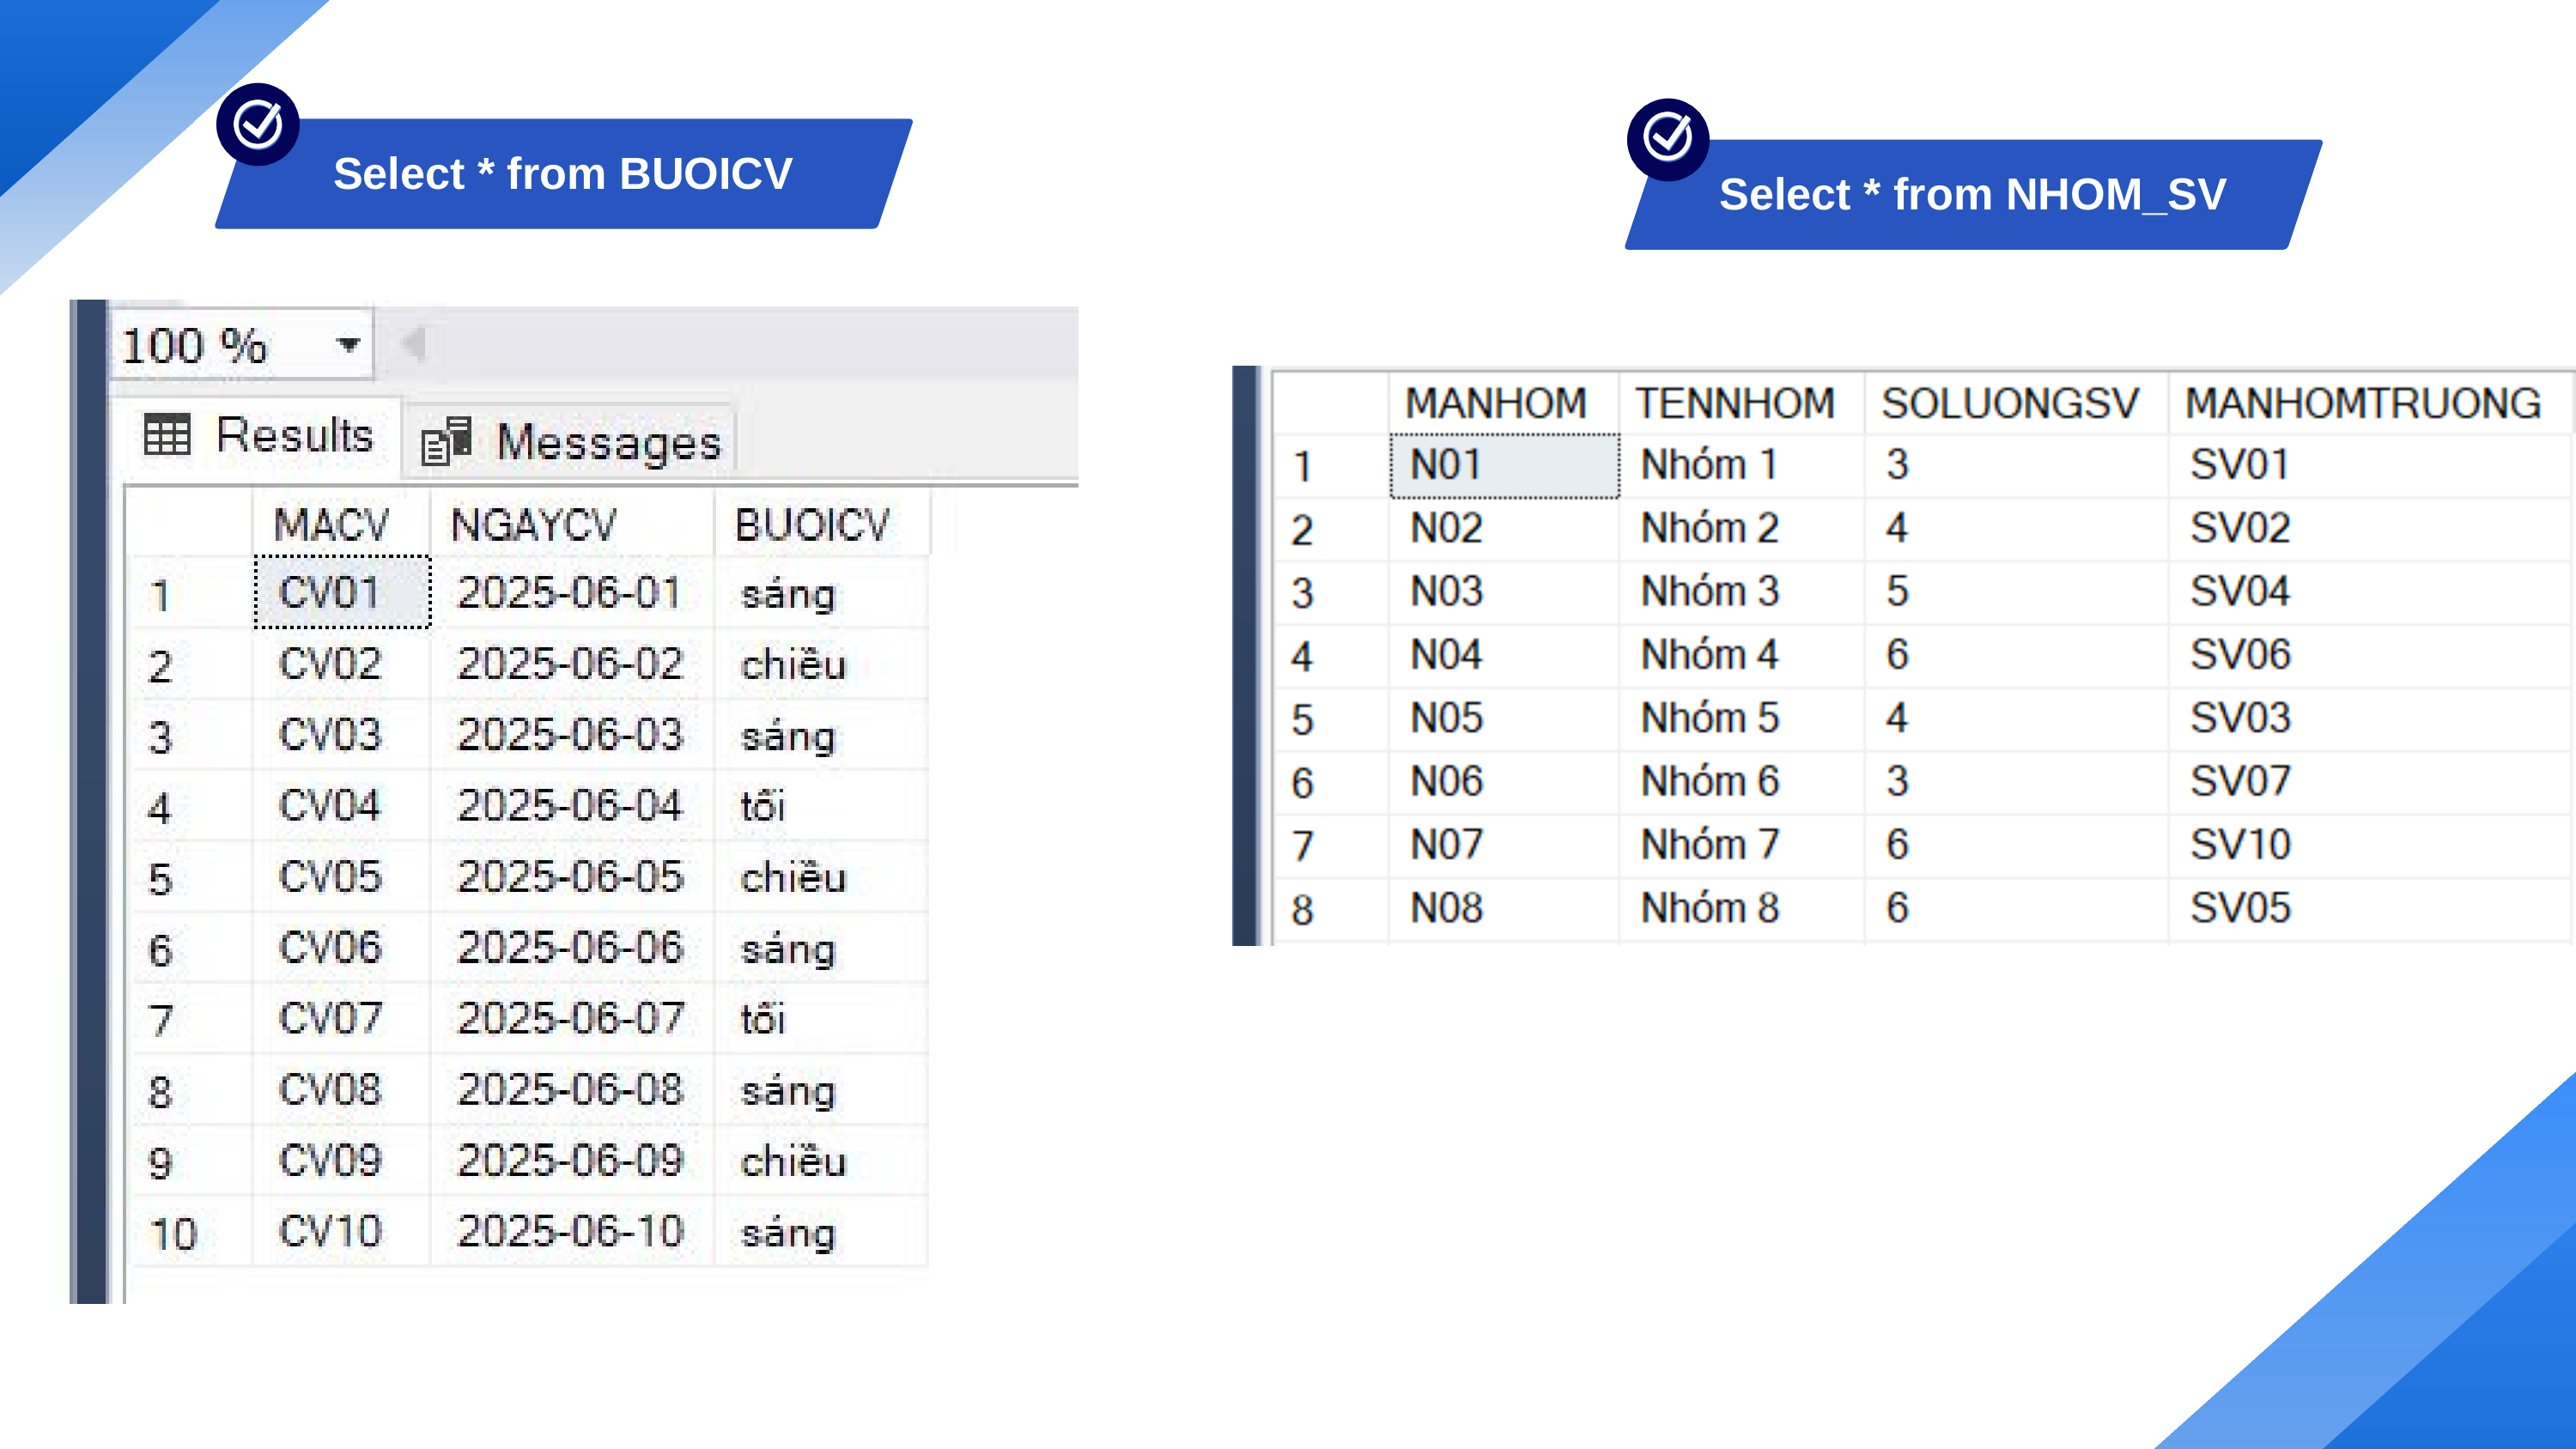

Select * from BUOICV
Select * from NHOM_SV